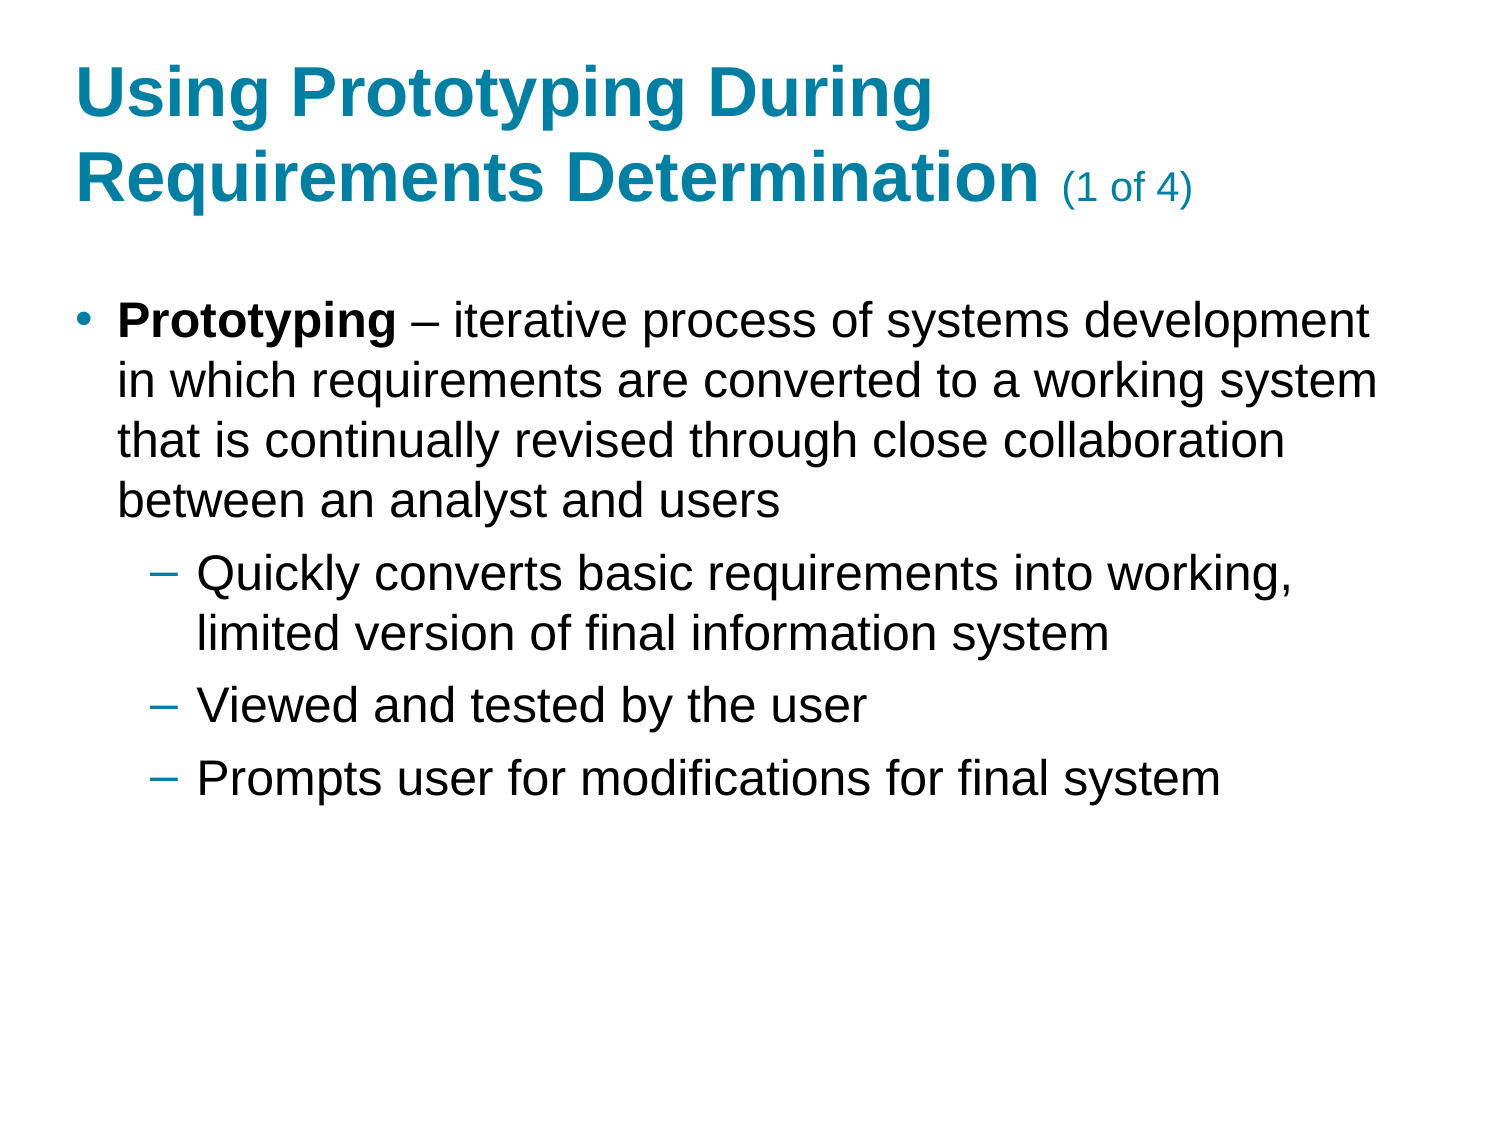

# Using Prototyping During Requirements Determination (1 of 4)
Prototyping – iterative process of systems development in which requirements are converted to a working system that is continually revised through close collaboration between an analyst and users
Quickly converts basic requirements into working, limited version of final information system
Viewed and tested by the user
Prompts user for modifications for final system